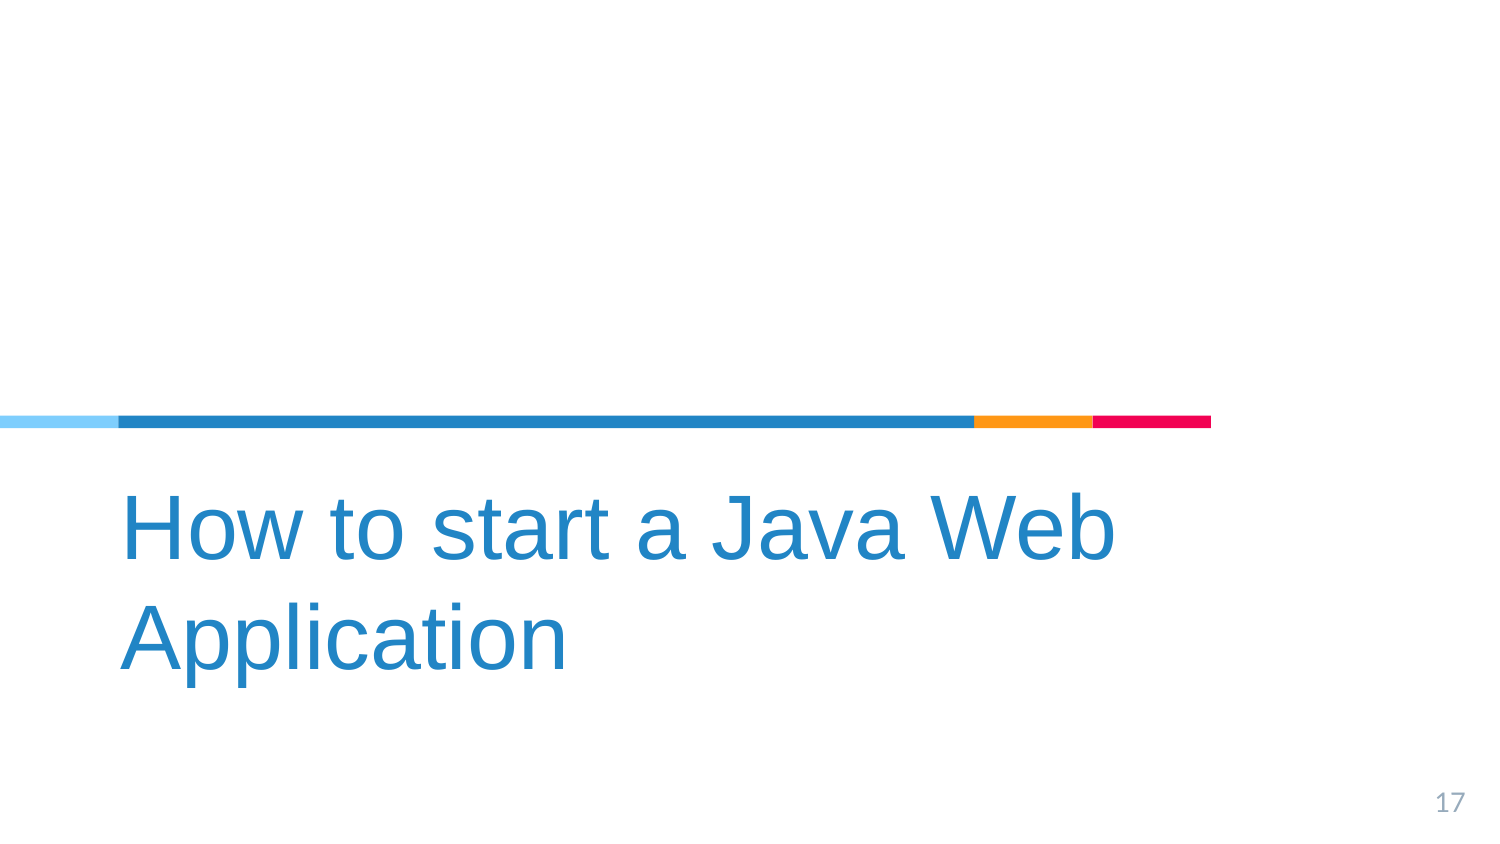

# How to start a Java Web Application
17